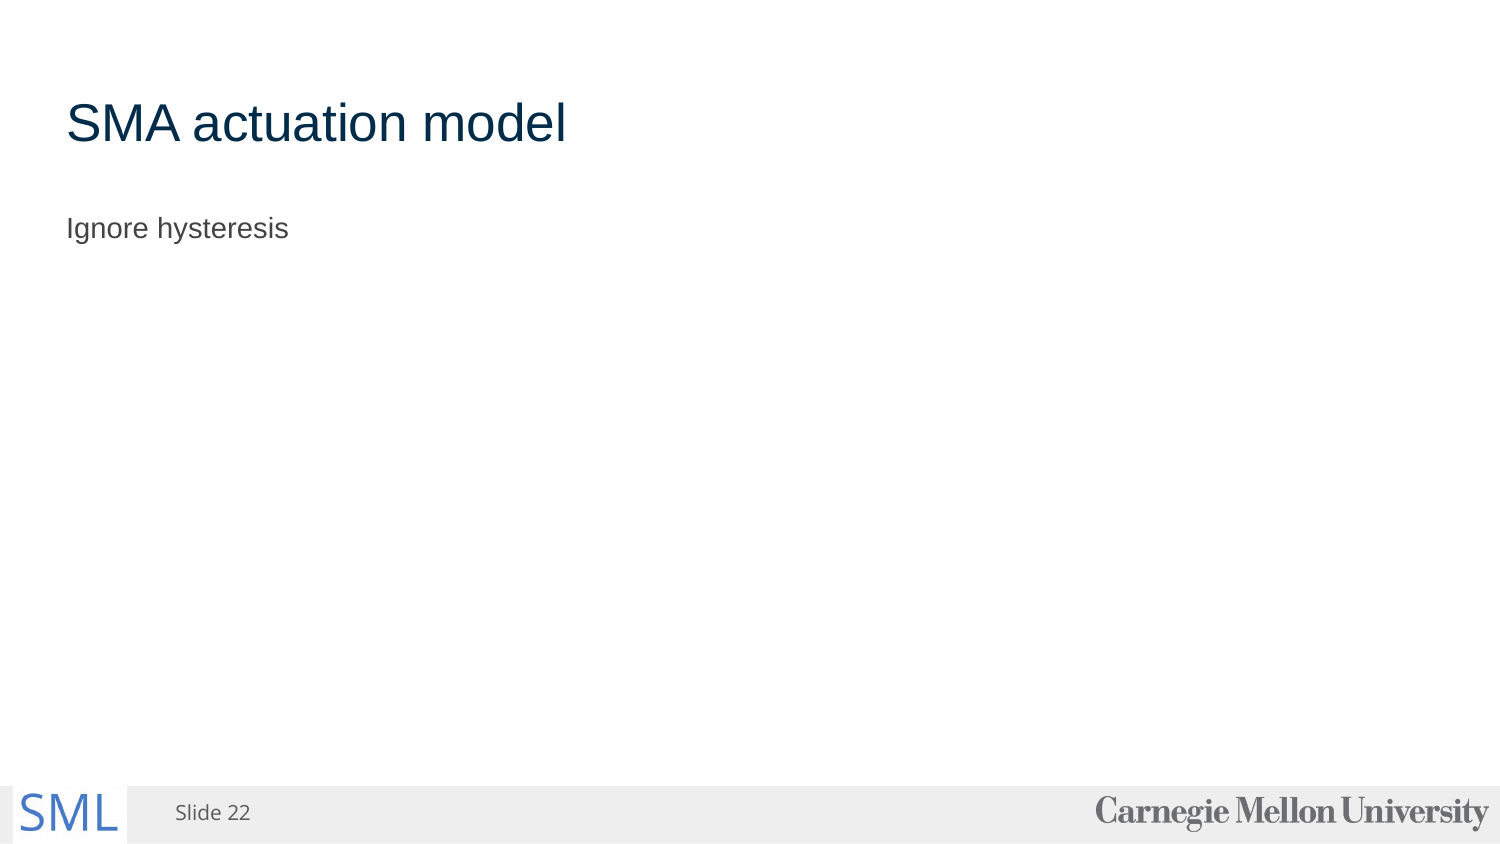

# SMA actuation model
Ignore hysteresis
Slide 22